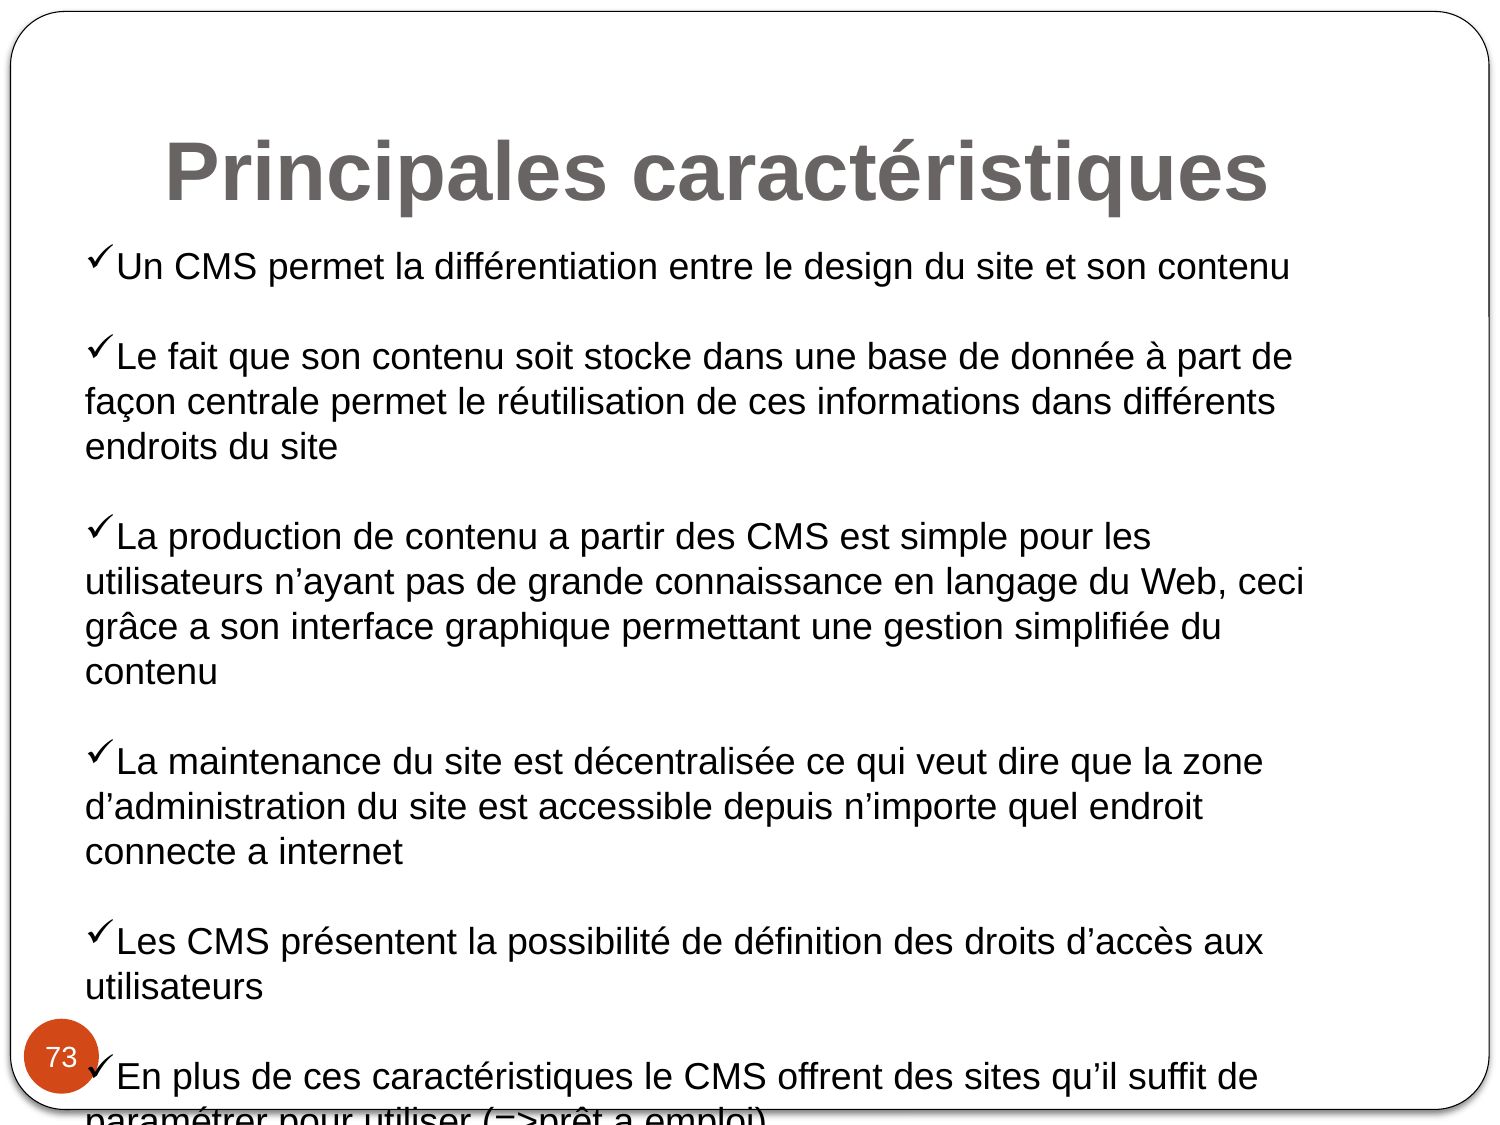

# Principales caractéristiques
Un CMS permet la différentiation entre le design du site et son contenu

Le fait que son contenu soit stocke dans une base de donnée à part de façon centrale permet le réutilisation de ces informations dans différents endroits du site

La production de contenu a partir des CMS est simple pour les utilisateurs n’ayant pas de grande connaissance en langage du Web, ceci grâce a son interface graphique permettant une gestion simplifiée du contenu

La maintenance du site est décentralisée ce qui veut dire que la zone d’administration du site est accessible depuis n’importe quel endroit connecte a internet

Les CMS présentent la possibilité de définition des droits d’accès aux utilisateurs

En plus de ces caractéristiques le CMS offrent des sites qu’il suffit de paramétrer pour utiliser (=>prêt a emploi)

73